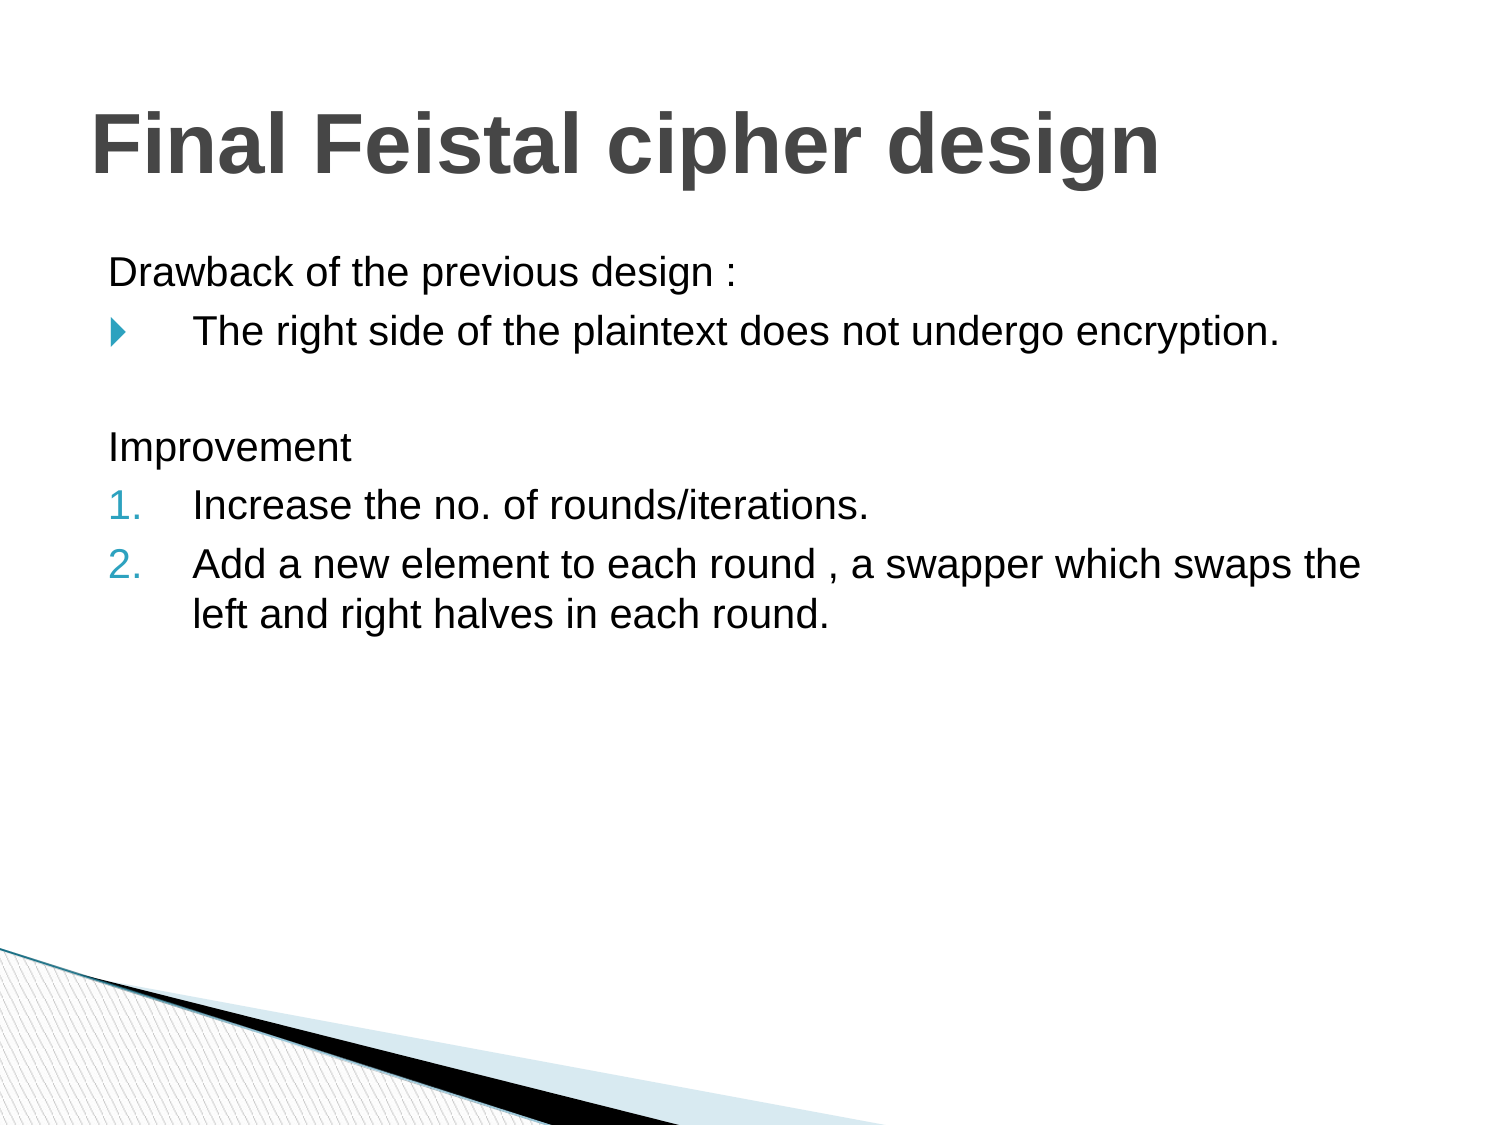

Final Feistal cipher design
Drawback of the previous design :
The right side of the plaintext does not undergo encryption.

Improvement
Increase the no. of rounds/iterations.
Add a new element to each round , a swapper which swaps the left and right halves in each round.